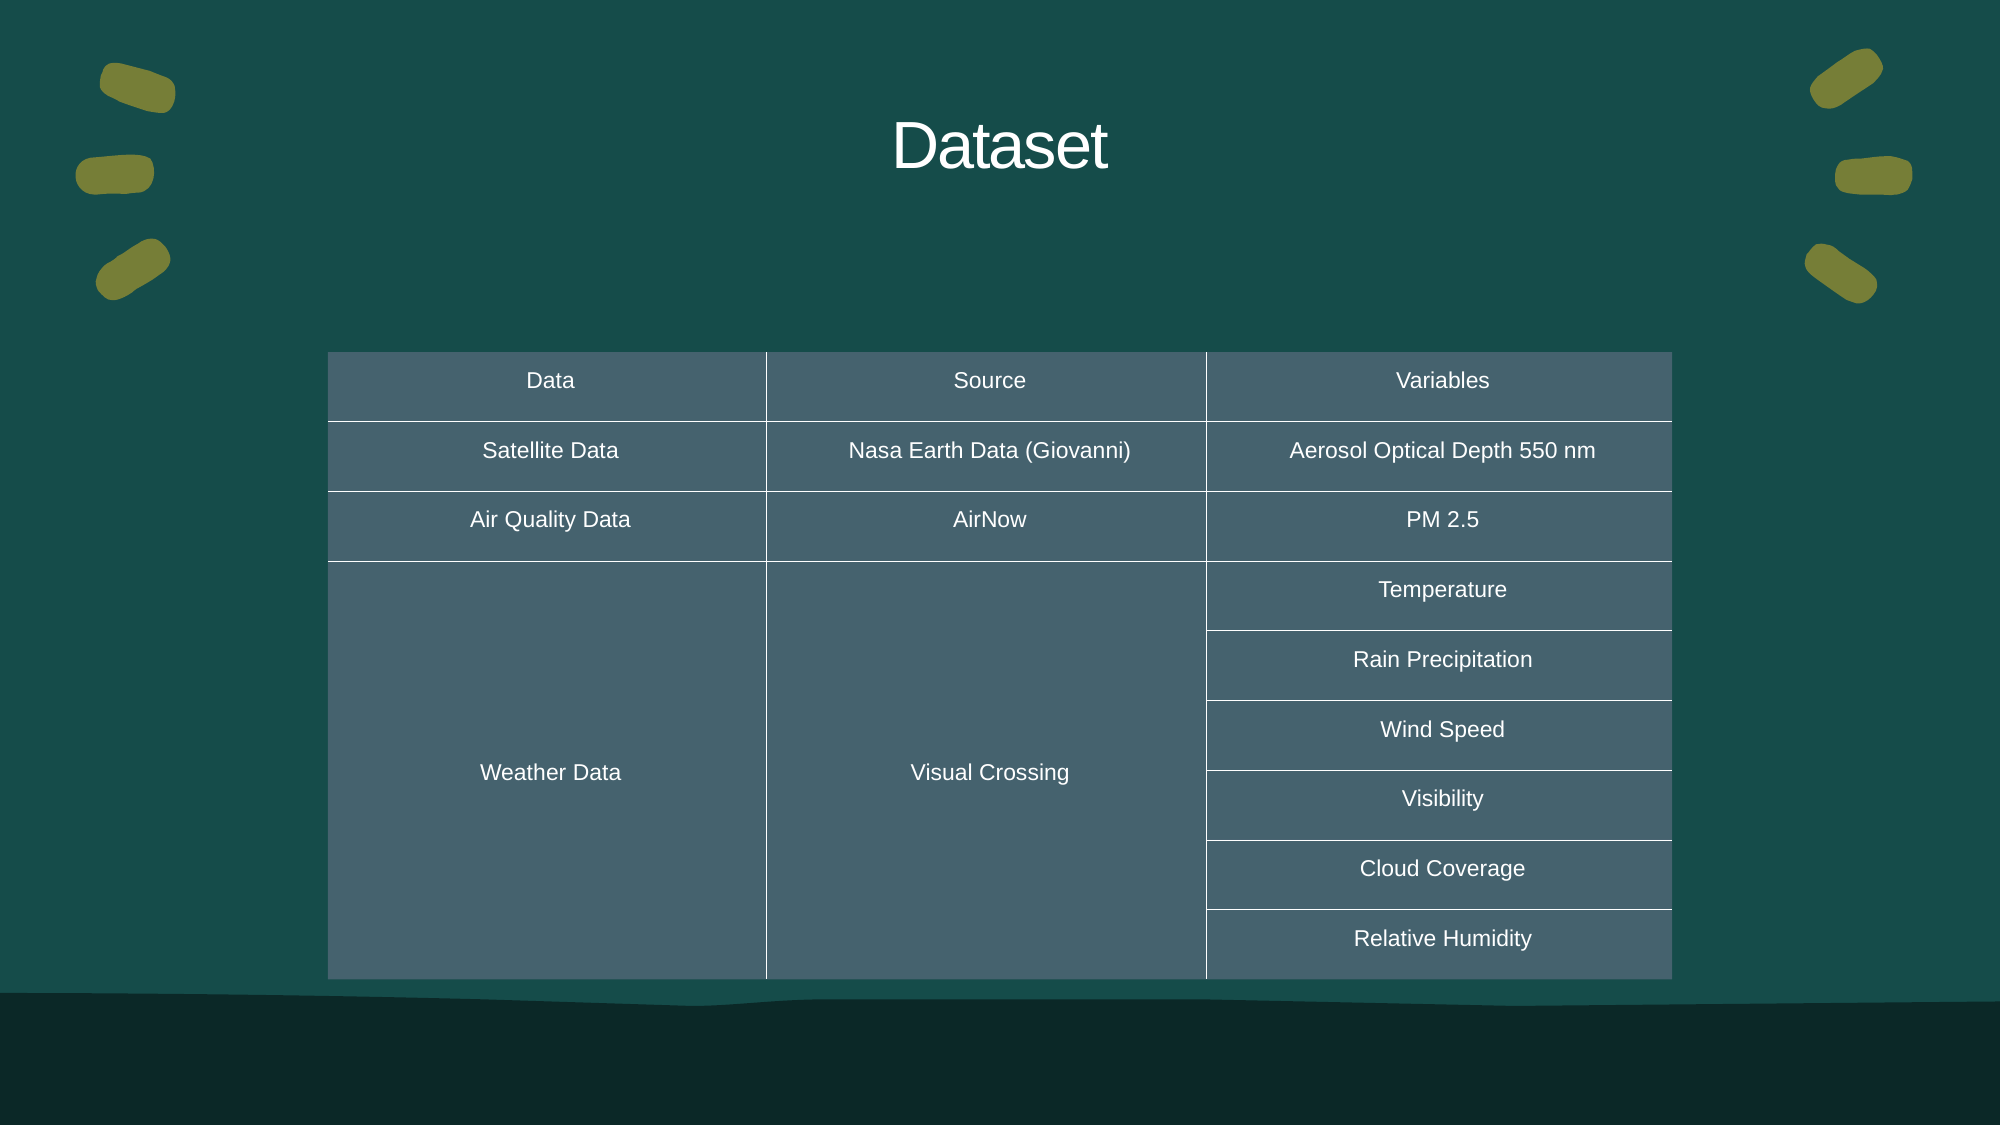

# Dataset
| Data | Source | Variables |
| --- | --- | --- |
| Satellite Data | Nasa Earth Data (Giovanni) | Aerosol Optical Depth 550 nm |
| Air Quality Data | AirNow | PM 2.5 |
| Weather Data | Visual Crossing | Temperature |
|  |  | Rain Precipitation |
|  |  | Wind Speed |
|  |  | Visibility |
|  |  | Cloud Coverage |
|  |  | Relative Humidity |